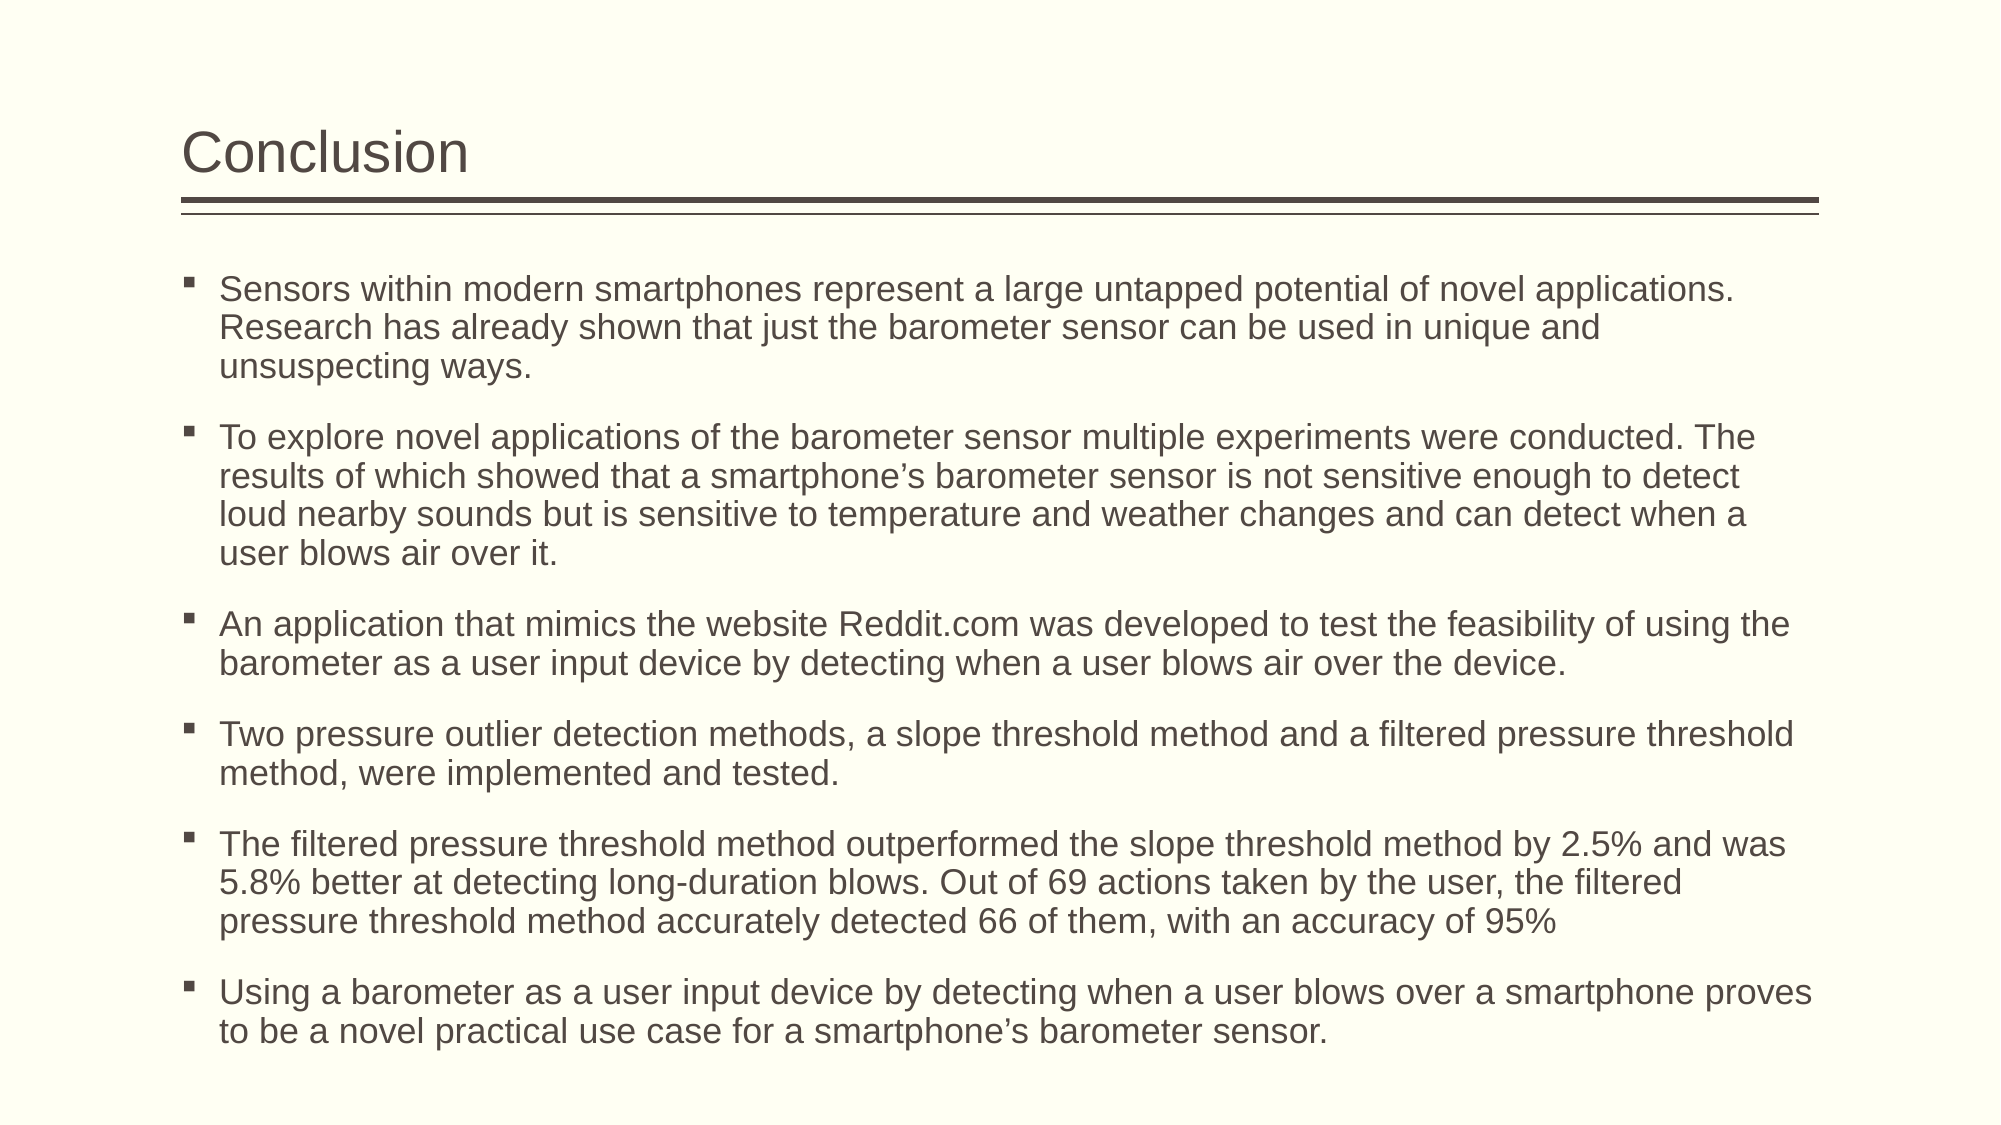

# Conclusion
Sensors within modern smartphones represent a large untapped potential of novel applications. Research has already shown that just the barometer sensor can be used in unique and unsuspecting ways.
To explore novel applications of the barometer sensor multiple experiments were conducted. The results of which showed that a smartphone’s barometer sensor is not sensitive enough to detect loud nearby sounds but is sensitive to temperature and weather changes and can detect when a user blows air over it.
An application that mimics the website Reddit.com was developed to test the feasibility of using the barometer as a user input device by detecting when a user blows air over the device.
Two pressure outlier detection methods, a slope threshold method and a filtered pressure threshold method, were implemented and tested.
The filtered pressure threshold method outperformed the slope threshold method by 2.5% and was 5.8% better at detecting long-duration blows. Out of 69 actions taken by the user, the filtered pressure threshold method accurately detected 66 of them, with an accuracy of 95%
Using a barometer as a user input device by detecting when a user blows over a smartphone proves to be a novel practical use case for a smartphone’s barometer sensor.